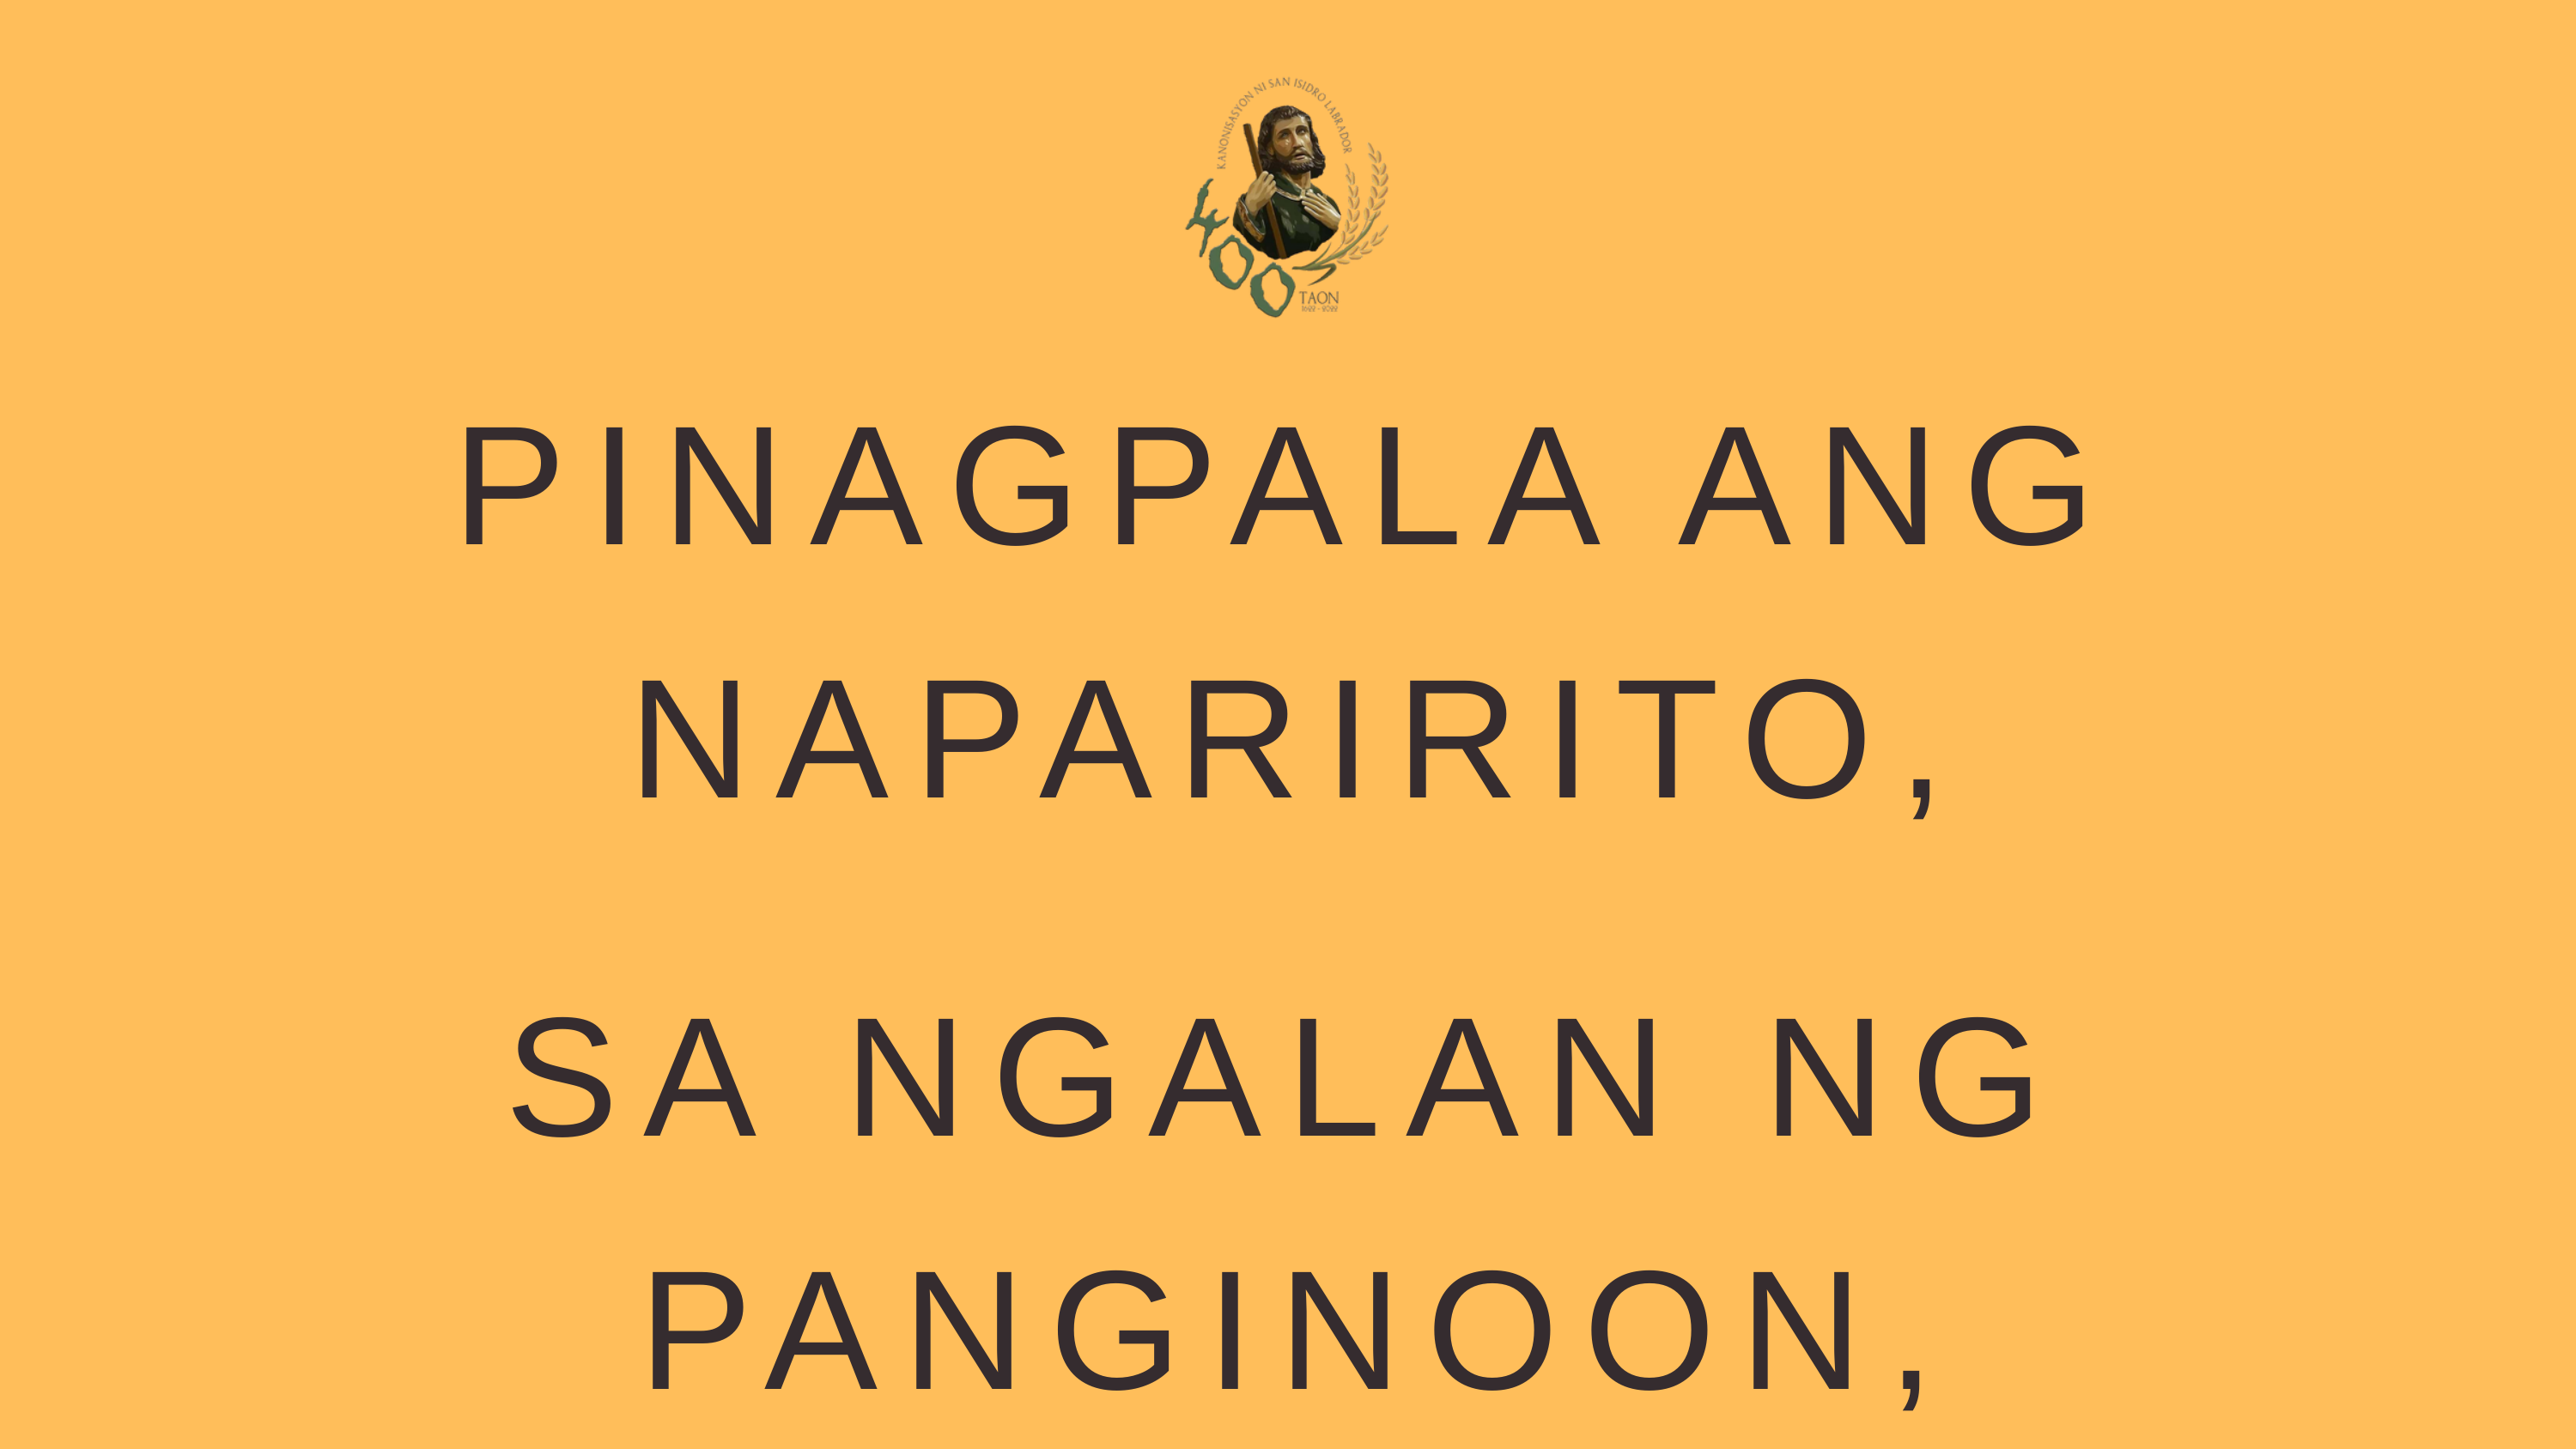

PINAGPALA ANG NAPARIRITO,

SA NGALAN NG PANGINOON,